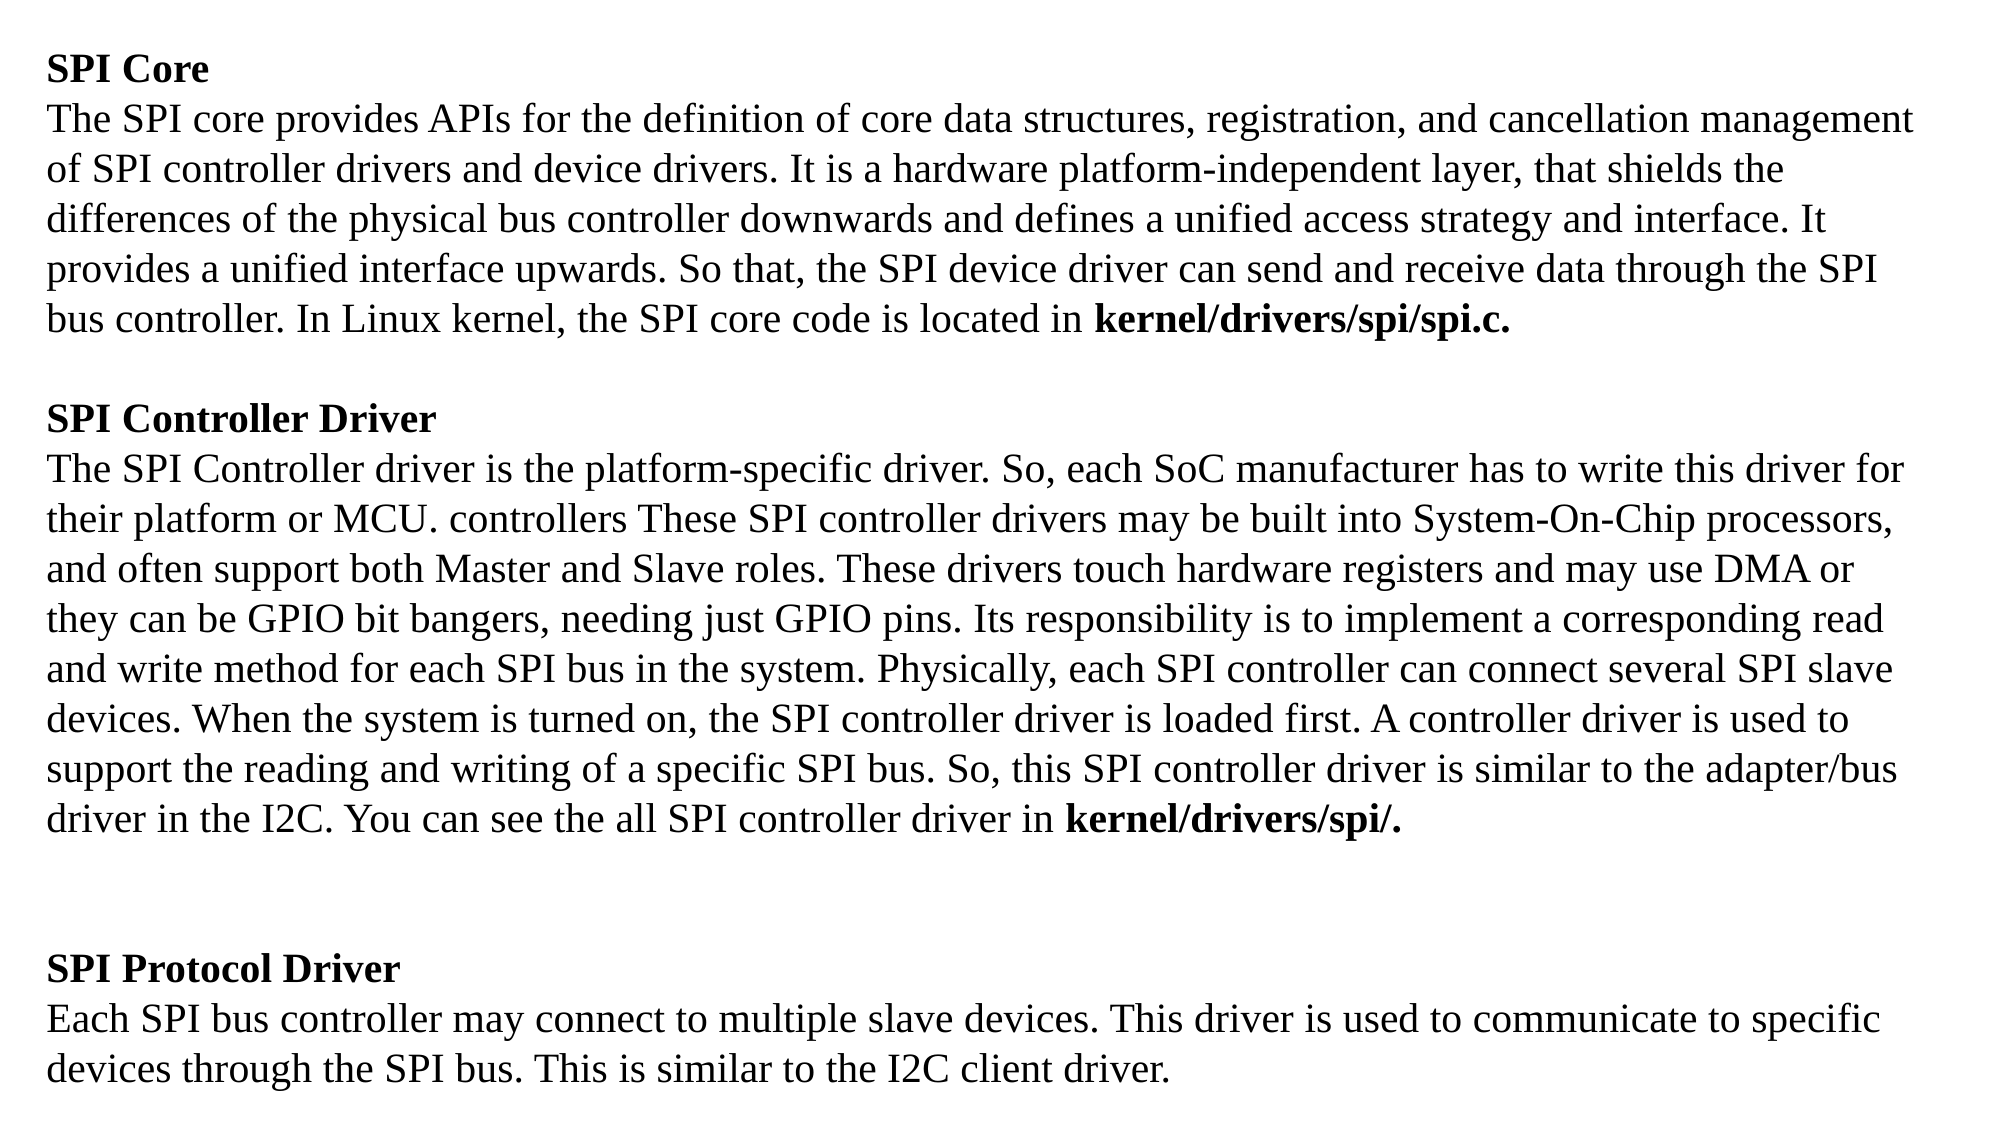

SPI Core
The SPI core provides APIs for the definition of core data structures, registration, and cancellation management of SPI controller drivers and device drivers. It is a hardware platform-independent layer, that shields the differences of the physical bus controller downwards and defines a unified access strategy and interface. It provides a unified interface upwards. So that, the SPI device driver can send and receive data through the SPI bus controller. In Linux kernel, the SPI core code is located in kernel/drivers/spi/spi.c.

SPI Controller Driver
The SPI Controller driver is the platform-specific driver. So, each SoC manufacturer has to write this driver for their platform or MCU. controllers These SPI controller drivers may be built into System-On-Chip processors, and often support both Master and Slave roles. These drivers touch hardware registers and may use DMA or they can be GPIO bit bangers, needing just GPIO pins. Its responsibility is to implement a corresponding read and write method for each SPI bus in the system. Physically, each SPI controller can connect several SPI slave devices. When the system is turned on, the SPI controller driver is loaded first. A controller driver is used to support the reading and writing of a specific SPI bus. So, this SPI controller driver is similar to the adapter/bus driver in the I2C. You can see the all SPI controller driver in kernel/drivers/spi/.

SPI Protocol Driver
Each SPI bus controller may connect to multiple slave devices. This driver is used to communicate to specific devices through the SPI bus. This is similar to the I2C client driver.